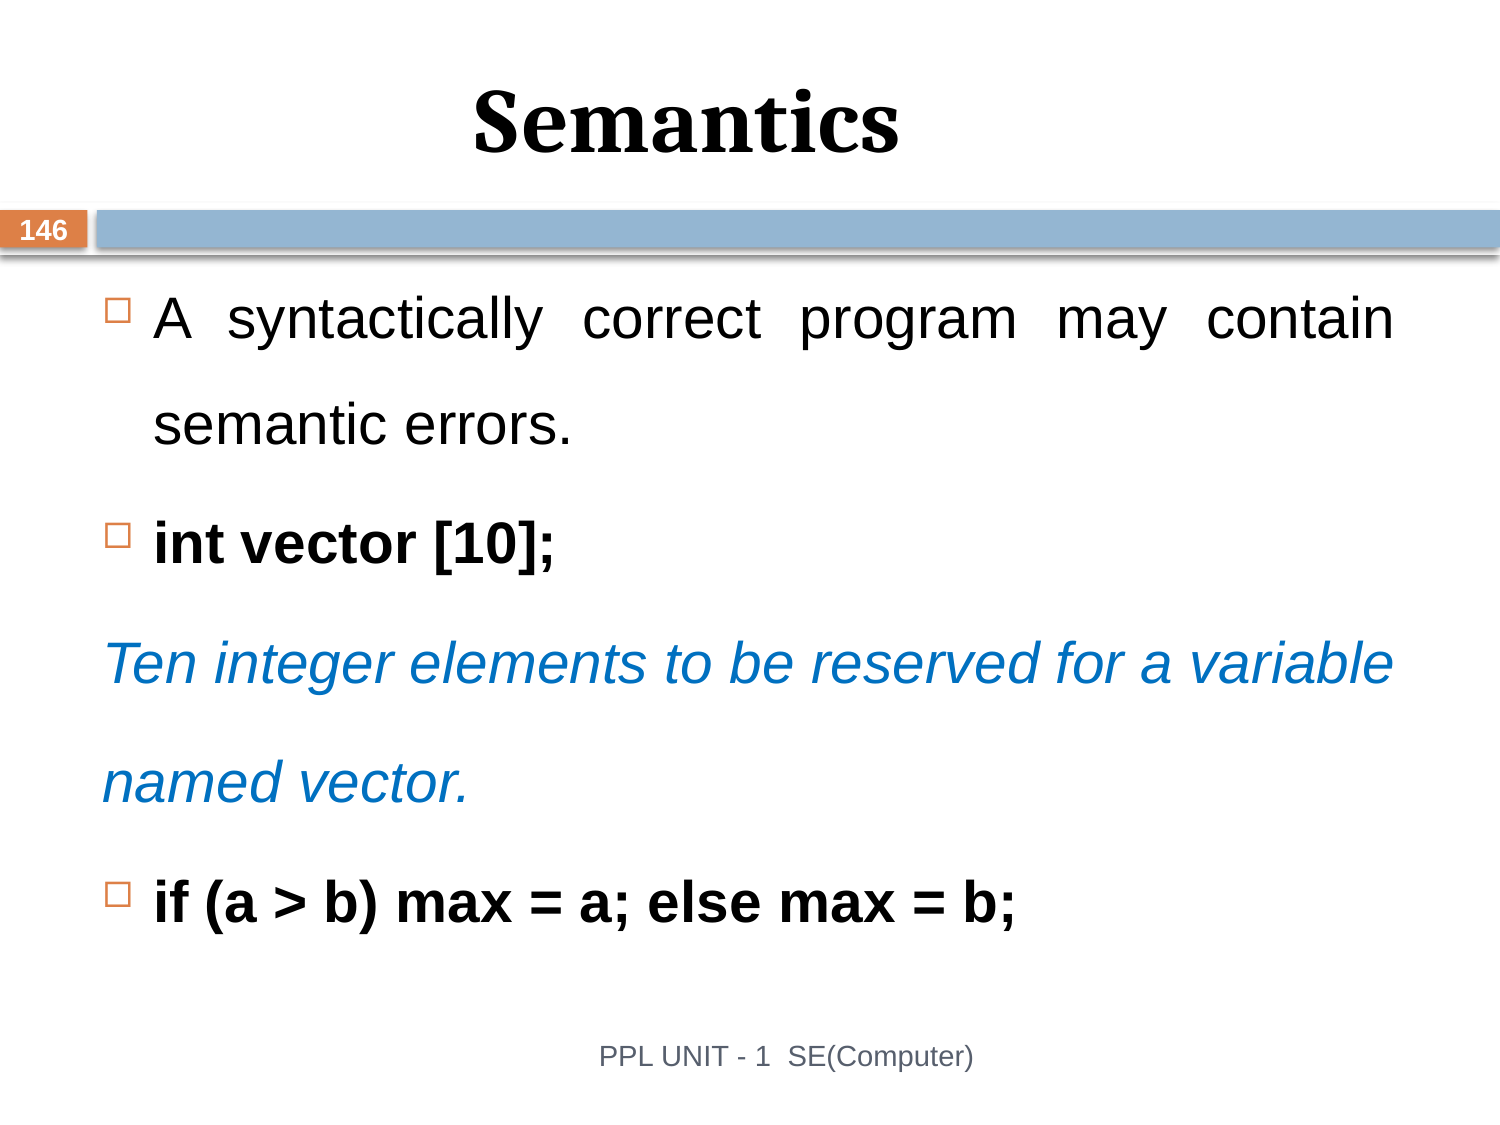

# Semantics
146
A syntactically correct program may contain semantic errors.
int vector [10];
Ten integer elements to be reserved for a variable
named vector.
if (a > b) max = a; else max = b;

PPL UNIT - 1  SE(Computer)